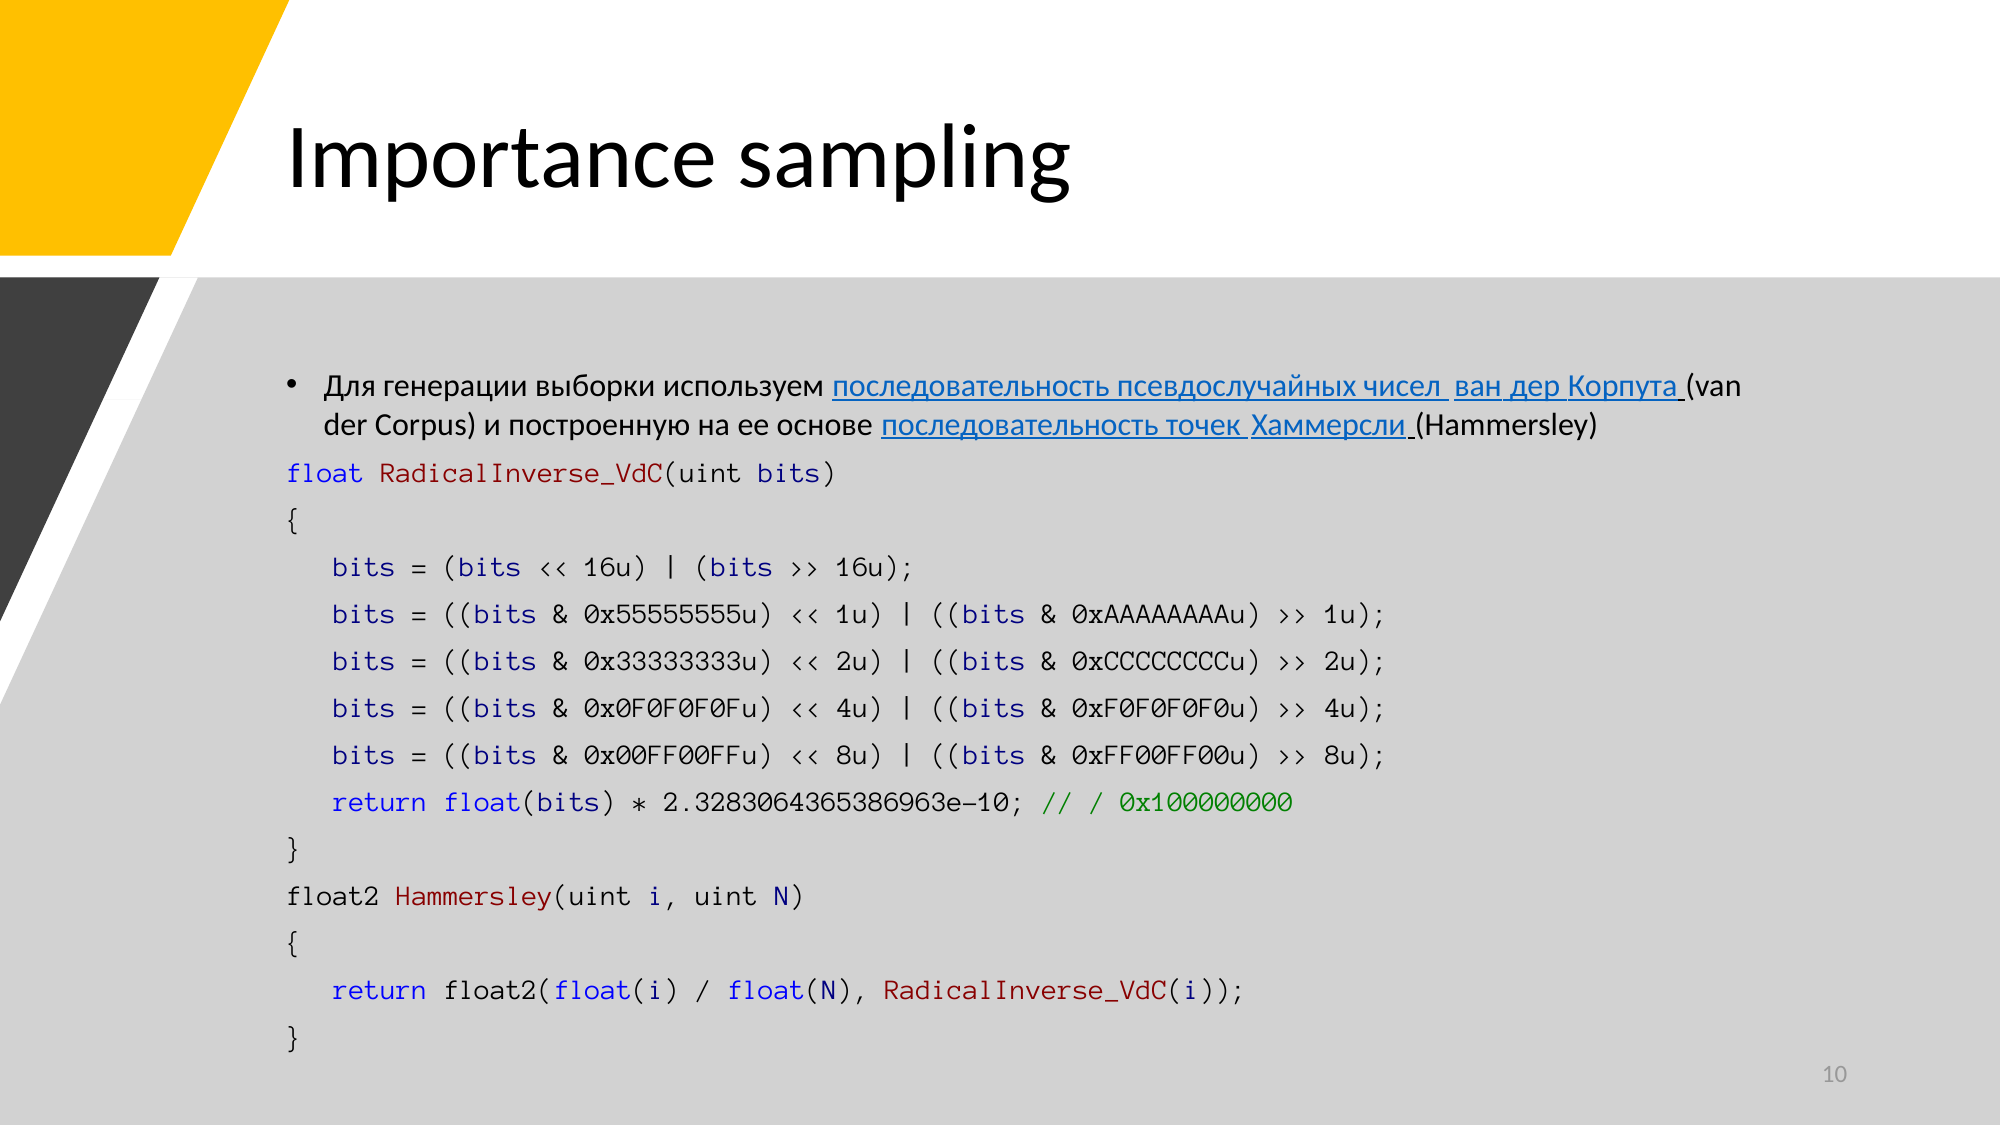

# Importance sampling

Для генерации выборки используем последовательность псевдослучайных чисел ван дер Корпута (van der Corpus) и построенную на ее основе последовательность точек Хаммерсли (Hammersley)
float RadicalInverse_VdC(uint bits)
{
   bits = (bits << 16u) | (bits >> 16u);
   bits = ((bits & 0x55555555u) << 1u) | ((bits & 0xAAAAAAAAu) >> 1u);
   bits = ((bits & 0x33333333u) << 2u) | ((bits & 0xCCCCCCCCu) >> 2u);
   bits = ((bits & 0x0F0F0F0Fu) << 4u) | ((bits & 0xF0F0F0F0u) >> 4u);
   bits = ((bits & 0x00FF00FFu) << 8u) | ((bits & 0xFF00FF00u) >> 8u);
   return float(bits) * 2.3283064365386963e-10; // / 0x100000000
}
float2 Hammersley(uint i, uint N)
{
   return float2(float(i) / float(N), RadicalInverse_VdC(i));
}
10